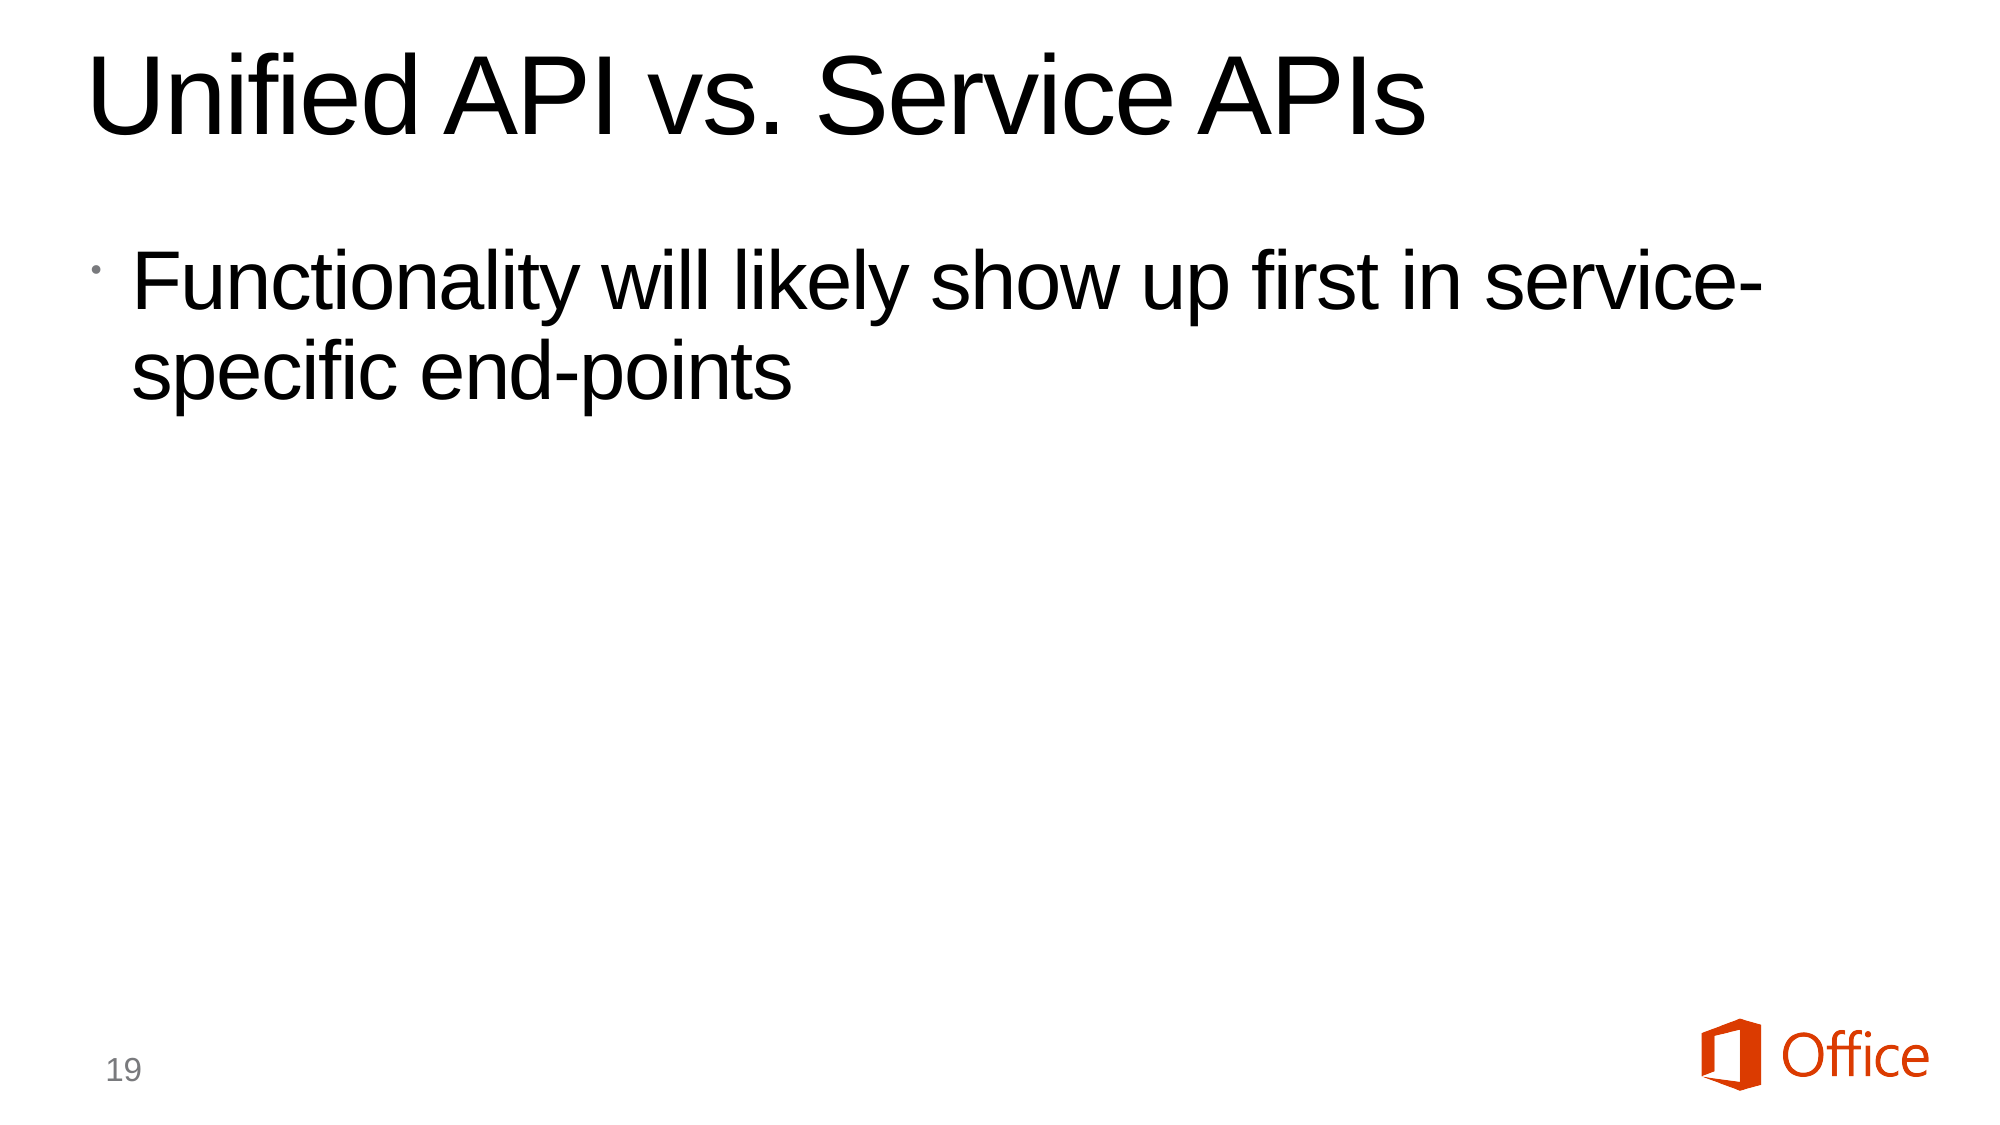

# Unified API vs. Service APIs
Functionality will likely show up first in service-specific end-points
19